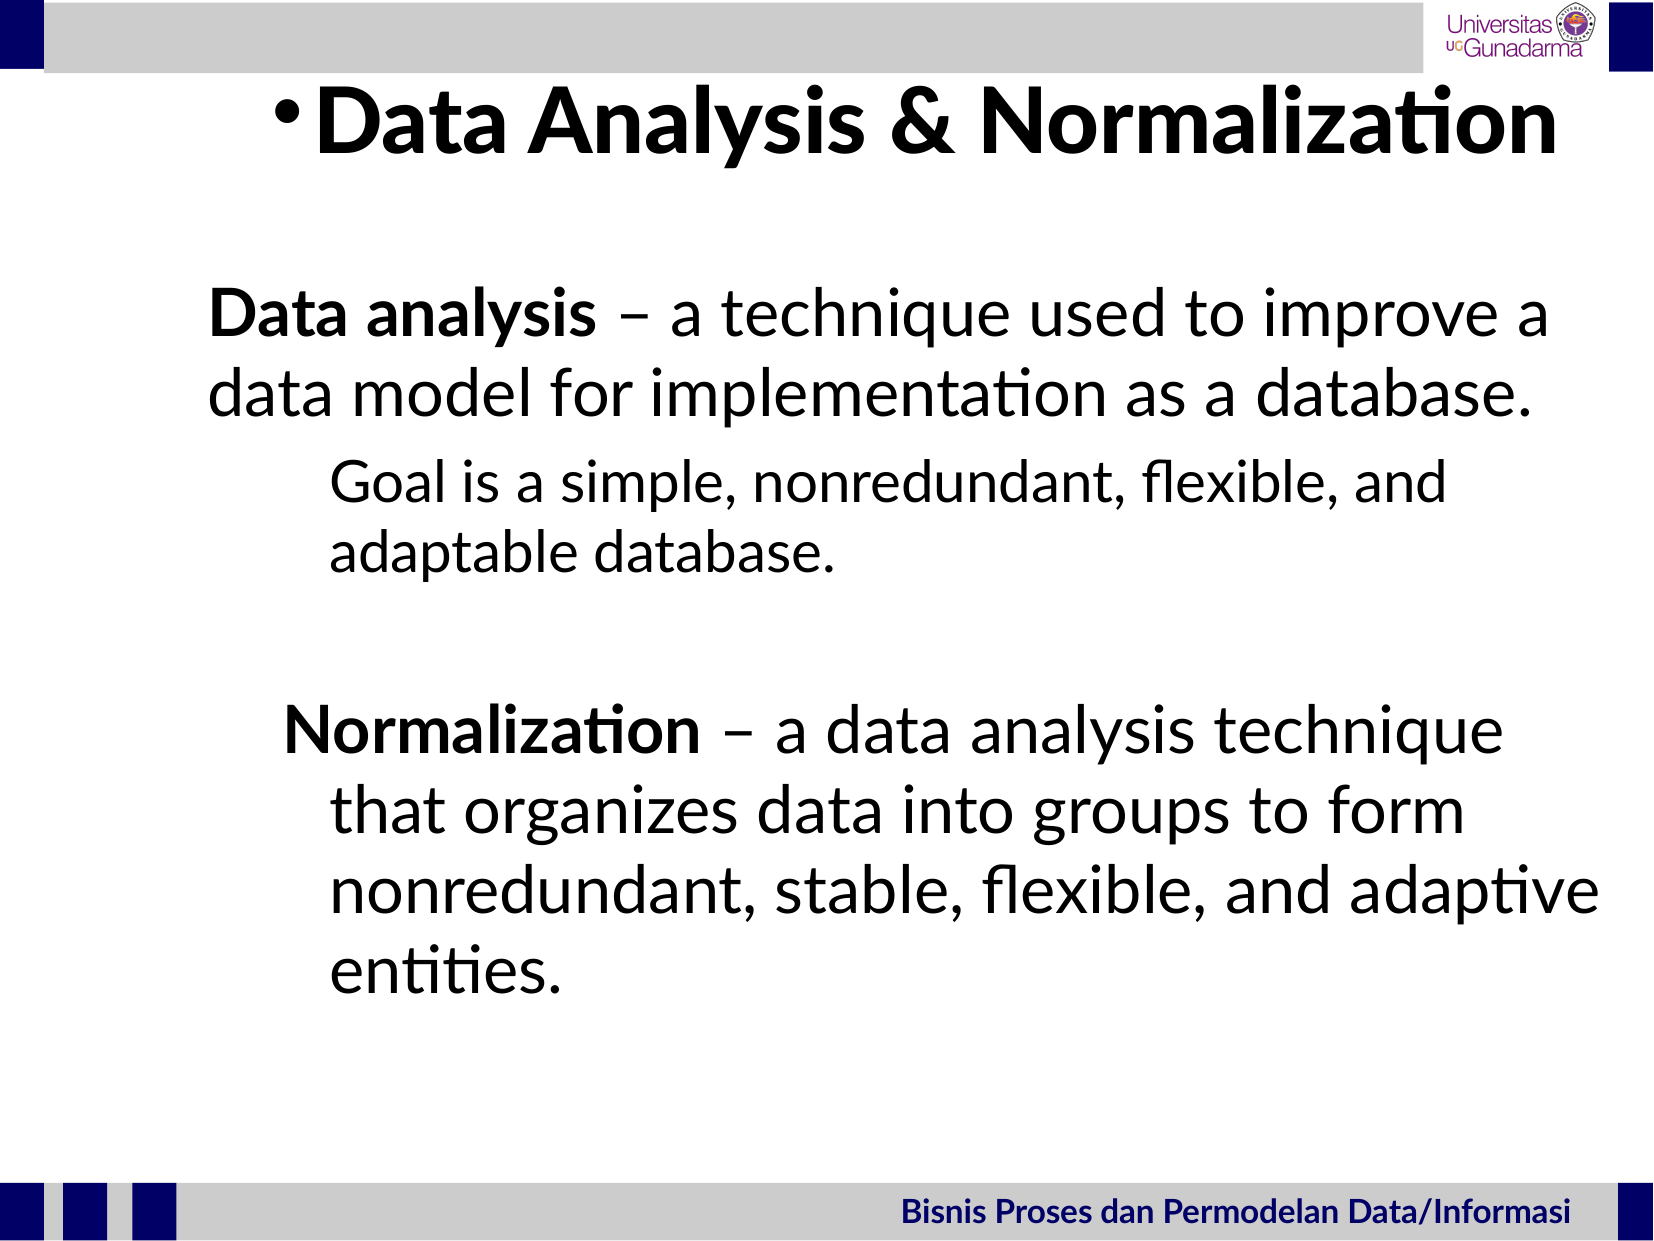

Data Analysis & Normalization
Data analysis – a technique used to improve a data model for implementation as a database.
	Goal is a simple, nonredundant, flexible, and adaptable database.

Normalization – a data analysis technique that organizes data into groups to form nonredundant, stable, flexible, and adaptive entities.